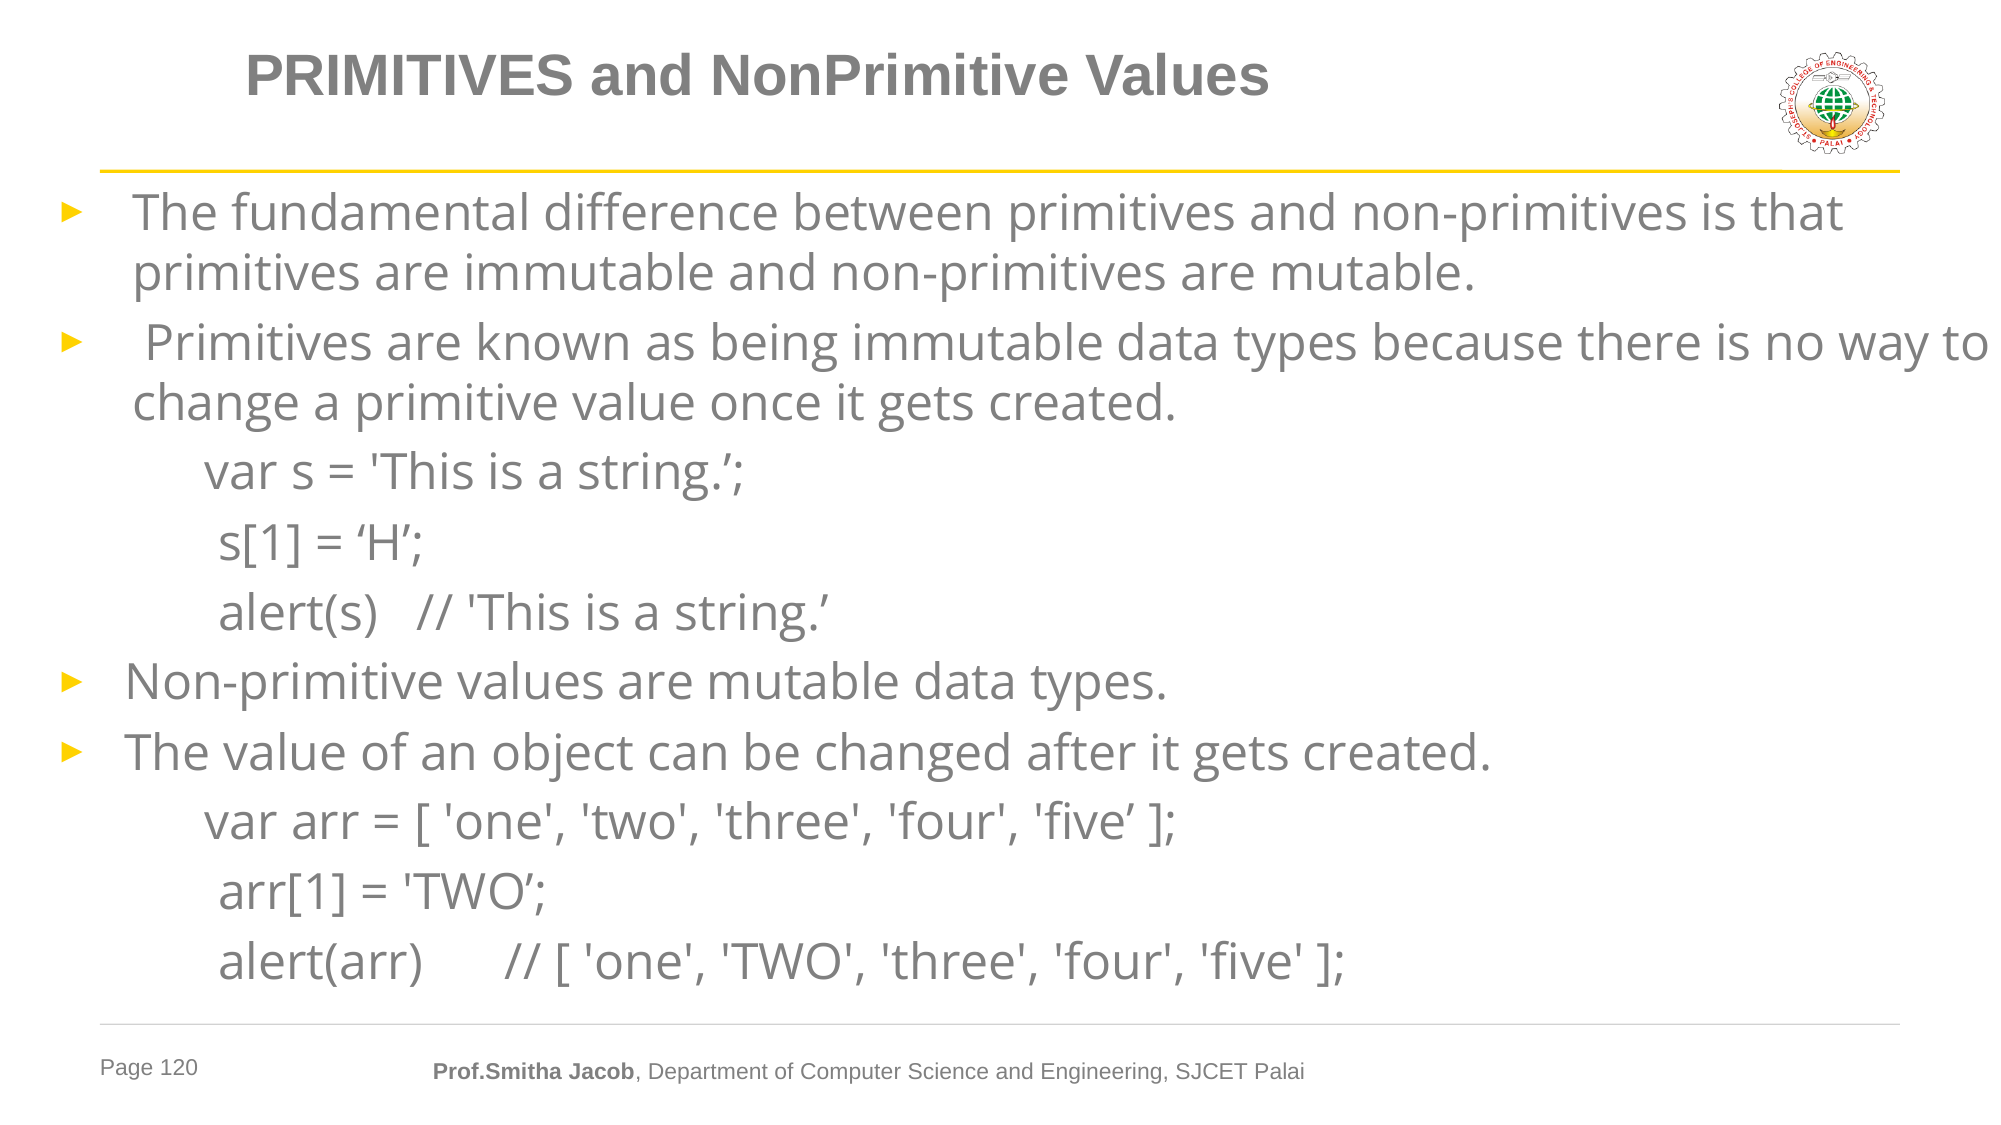

# PRIMITIVES and NonPrimitive Values
The fundamental difference between primitives and non-primitives is that primitives are immutable and non-primitives are mutable.
 Primitives are known as being immutable data types because there is no way to change a primitive value once it gets created.
	var s = 'This is a string.’;
	 s[1] = ‘H’;
	 alert(s)   // 'This is a string.’
 Non-primitive values are mutable data types.
 The value of an object can be changed after it gets created.
	var arr = [ 'one', 'two', 'three', 'four', 'five’ ];
	 arr[1] = 'TWO’;
	 alert(arr) 	// [ 'one', 'TWO', 'three', 'four', 'five' ];